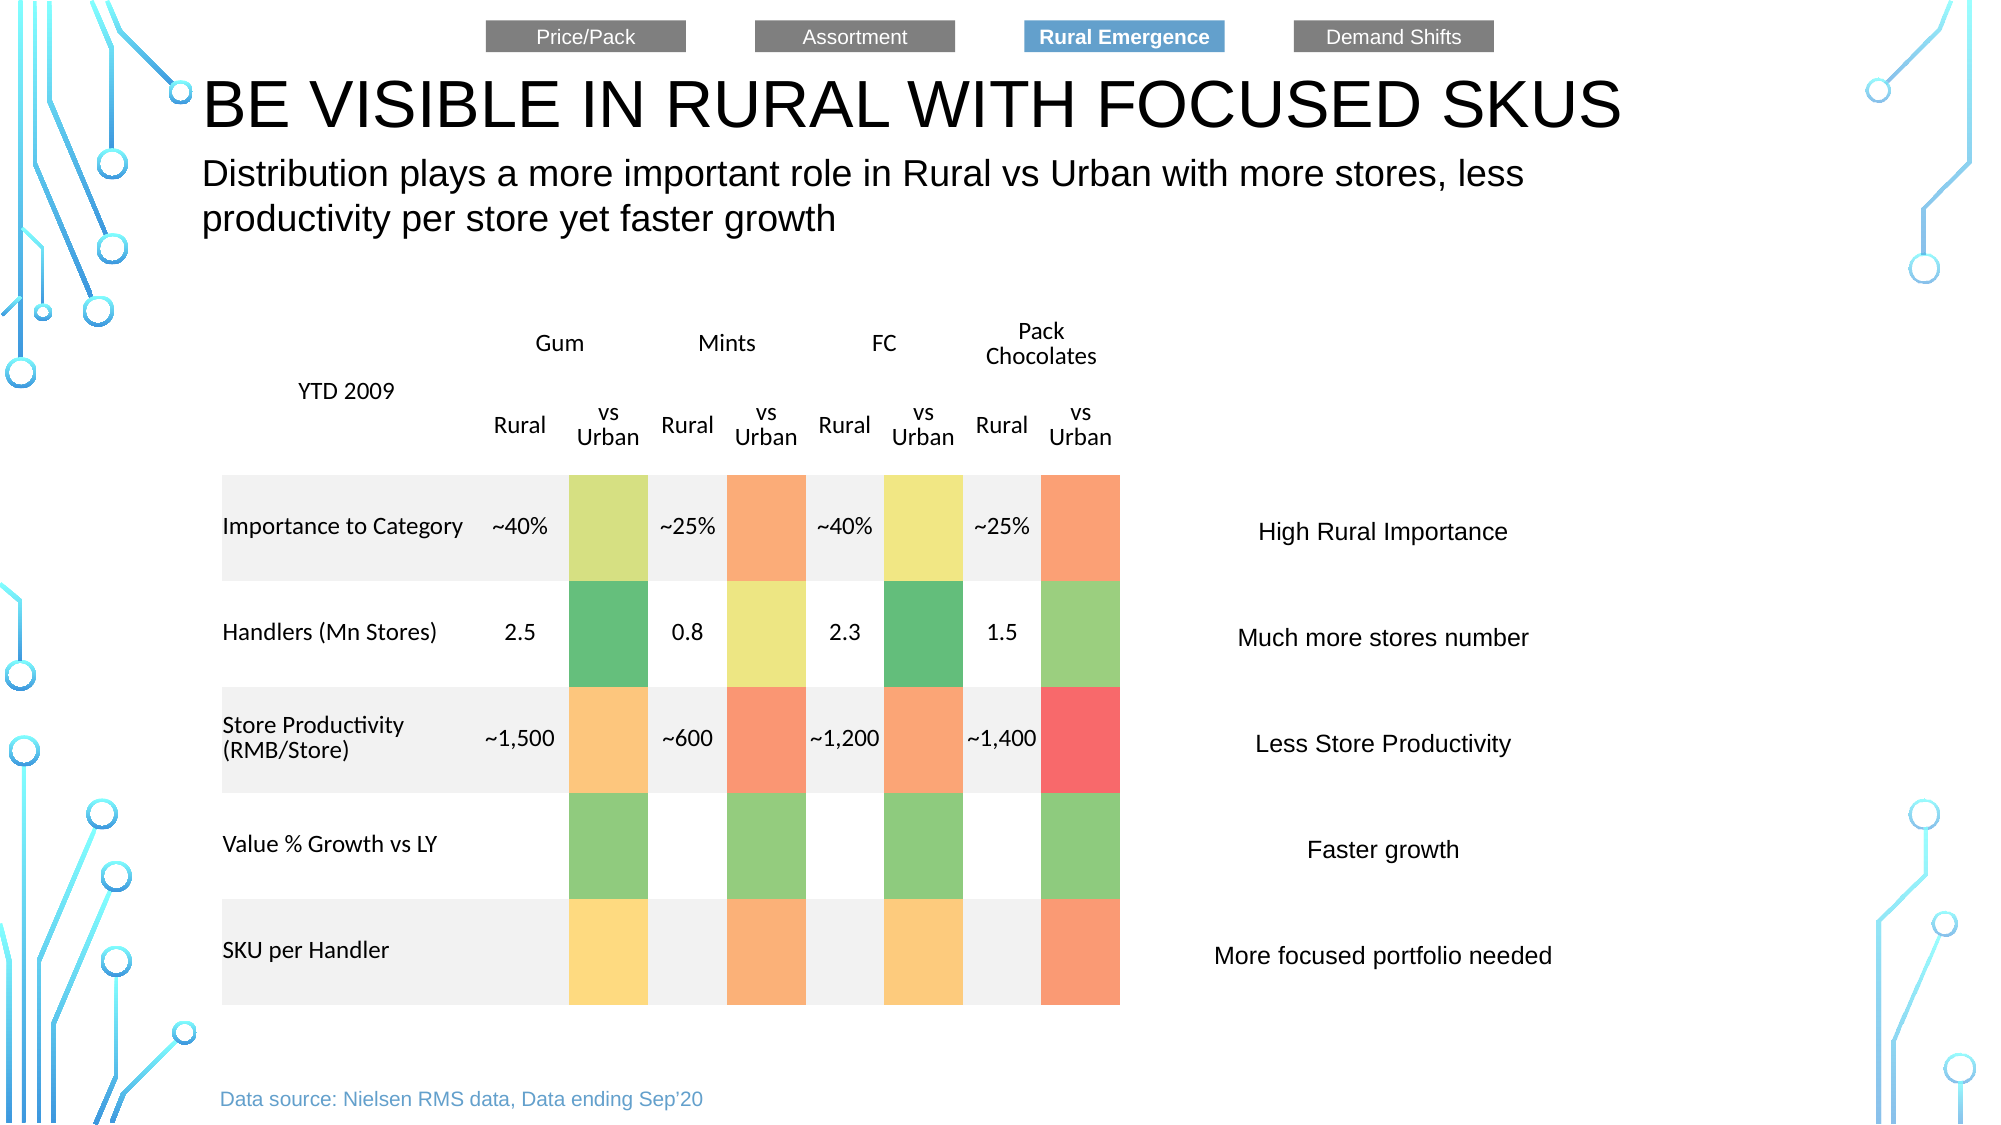

Price/Pack
Assortment
Rural Emergence
Demand Shifts
BE VISIBLE IN RURAL WITH FOCUSED SKUs
Distribution plays a more important role in Rural vs Urban with more stores, less productivity per store yet faster growth
| YTD 2009 | Gum |  | Mints |  | FC |  | Pack Chocolates |  |
| --- | --- | --- | --- | --- | --- | --- | --- | --- |
|  | Rural | vs Urban | Rural | vs Urban | Rural | vs Urban | Rural | vs Urban |
| Importance to Category | ~40% |  | ~25% |  | ~40% |  | ~25% |  |
| Handlers (Mn Stores) | 2.5 |  | 0.8 |  | 2.3 |  | 1.5 |  |
| Store Productivity (RMB/Store) | ~1,500 |  | ~600 |  | ~1,200 |  | ~1,400 |  |
| Value % Growth vs LY |  |  |  |  |  |  |  |  |
| SKU per Handler |  |  |  |  |  |  |  |  |
High Rural Importance
Much more stores number
Less Store Productivity
Faster growth
More focused portfolio needed
Data source: Nielsen RMS data, Data ending Sep’20